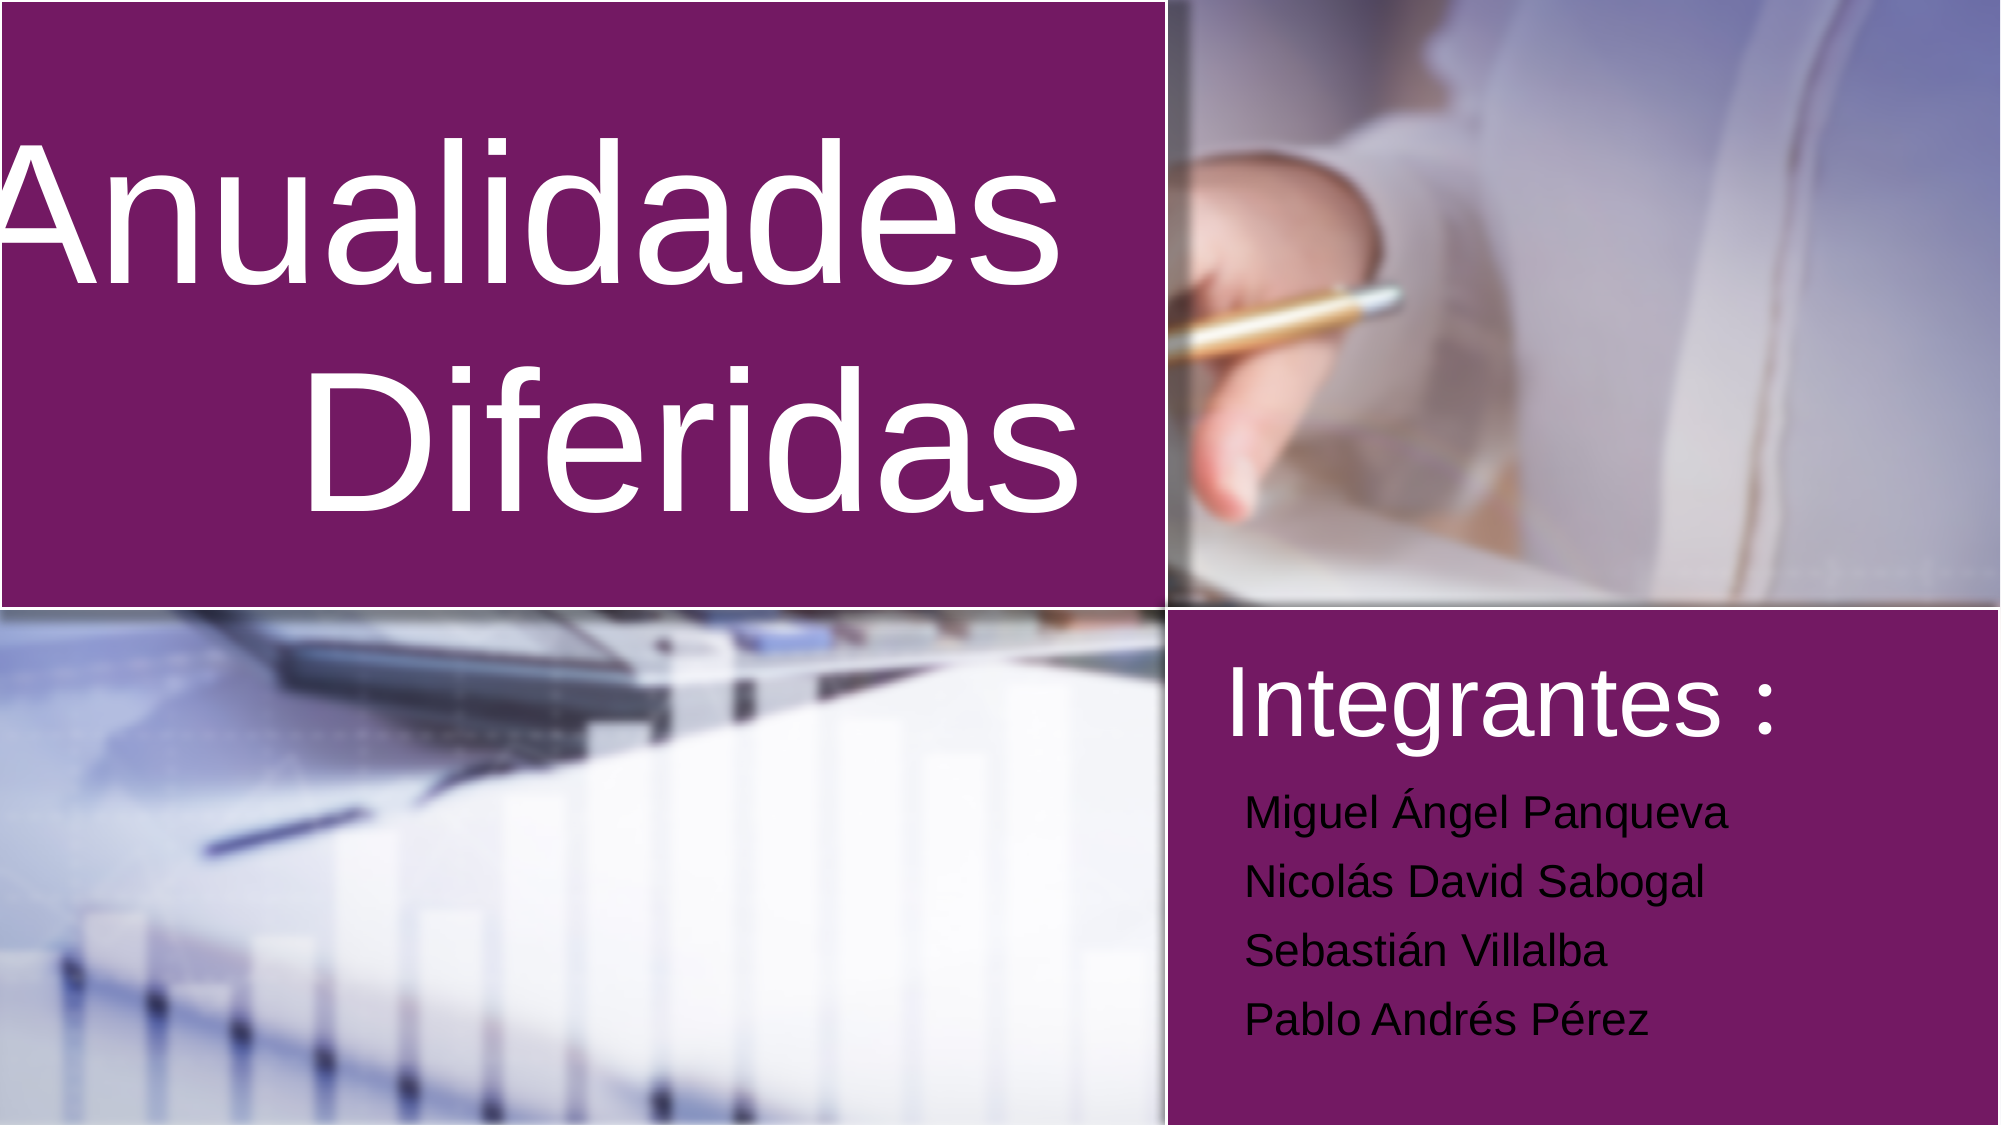

# Anualidades
Diferidas

Integrantes :
Miguel Ángel Panqueva
Nicolás David Sabogal
Sebastián Villalba
Pablo Andrés Pérez